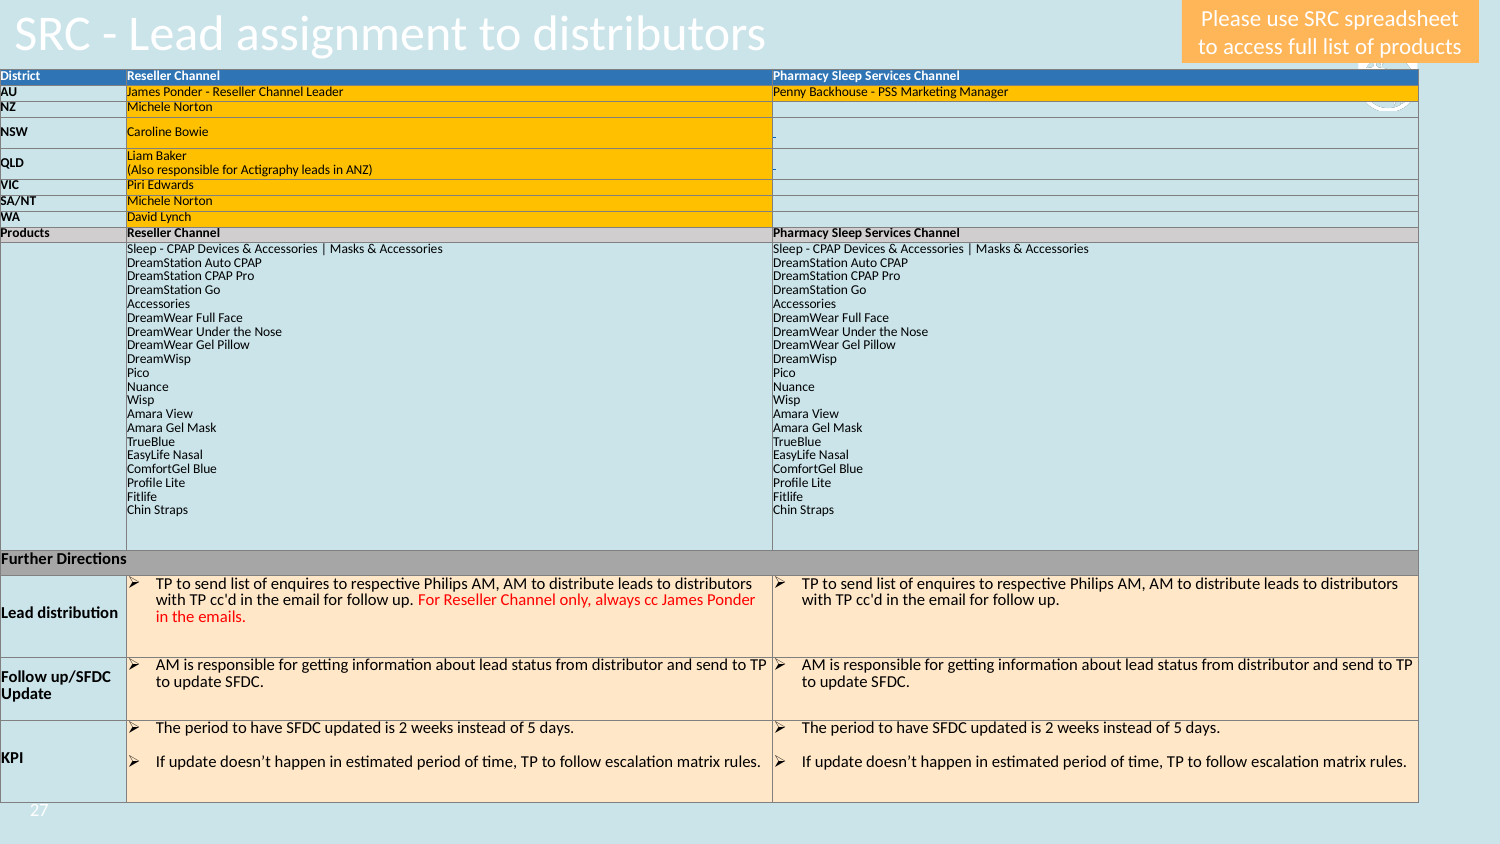

# SRC - Lead assignment to distributors
Please use SRC spreadsheet to access full list of products
| District | Reseller Channel | Pharmacy Sleep Services Channel |
| --- | --- | --- |
| AU | James Ponder - Reseller Channel Leader | Penny Backhouse - PSS Marketing Manager |
| NZ | Michele Norton |  |
| NSW | Caroline Bowie |  |
| QLD | Liam Baker (Also responsible for Actigraphy leads in ANZ) |  |
| VIC | Piri Edwards |  |
| SA/NT | Michele Norton |  |
| WA | David Lynch |  |
| Products | Reseller Channel | Pharmacy Sleep Services Channel |
|  | Sleep - CPAP Devices & Accessories | Masks & Accessories DreamStation Auto CPAP DreamStation CPAP Pro DreamStation Go Accessories DreamWear Full Face DreamWear Under the Nose DreamWear Gel Pillow DreamWisp Pico Nuance Wisp Amara View Amara Gel Mask TrueBlue EasyLife Nasal ComfortGel Blue Profile Lite Fitlife Chin Straps | Sleep - CPAP Devices & Accessories | Masks & Accessories DreamStation Auto CPAP DreamStation CPAP Pro DreamStation Go Accessories DreamWear Full Face DreamWear Under the Nose DreamWear Gel Pillow DreamWisp Pico Nuance Wisp Amara View Amara Gel Mask TrueBlue EasyLife Nasal ComfortGel Blue Profile Lite Fitlife Chin Straps |
| Further Directions |  |  |
| Lead distribution | TP to send list of enquires to respective Philips AM, AM to distribute leads to distributors with TP cc'd in the email for follow up. For Reseller Channel only, always cc James Ponder in the emails. | TP to send list of enquires to respective Philips AM, AM to distribute leads to distributors with TP cc'd in the email for follow up. |
| Follow up/SFDC Update | AM is responsible for getting information about lead status from distributor and send to TP to update SFDC. | AM is responsible for getting information about lead status from distributor and send to TP to update SFDC. |
| KPI | The period to have SFDC updated is 2 weeks instead of 5 days. If update doesn’t happen in estimated period of time, TP to follow escalation matrix rules. | The period to have SFDC updated is 2 weeks instead of 5 days. If update doesn’t happen in estimated period of time, TP to follow escalation matrix rules. |
27